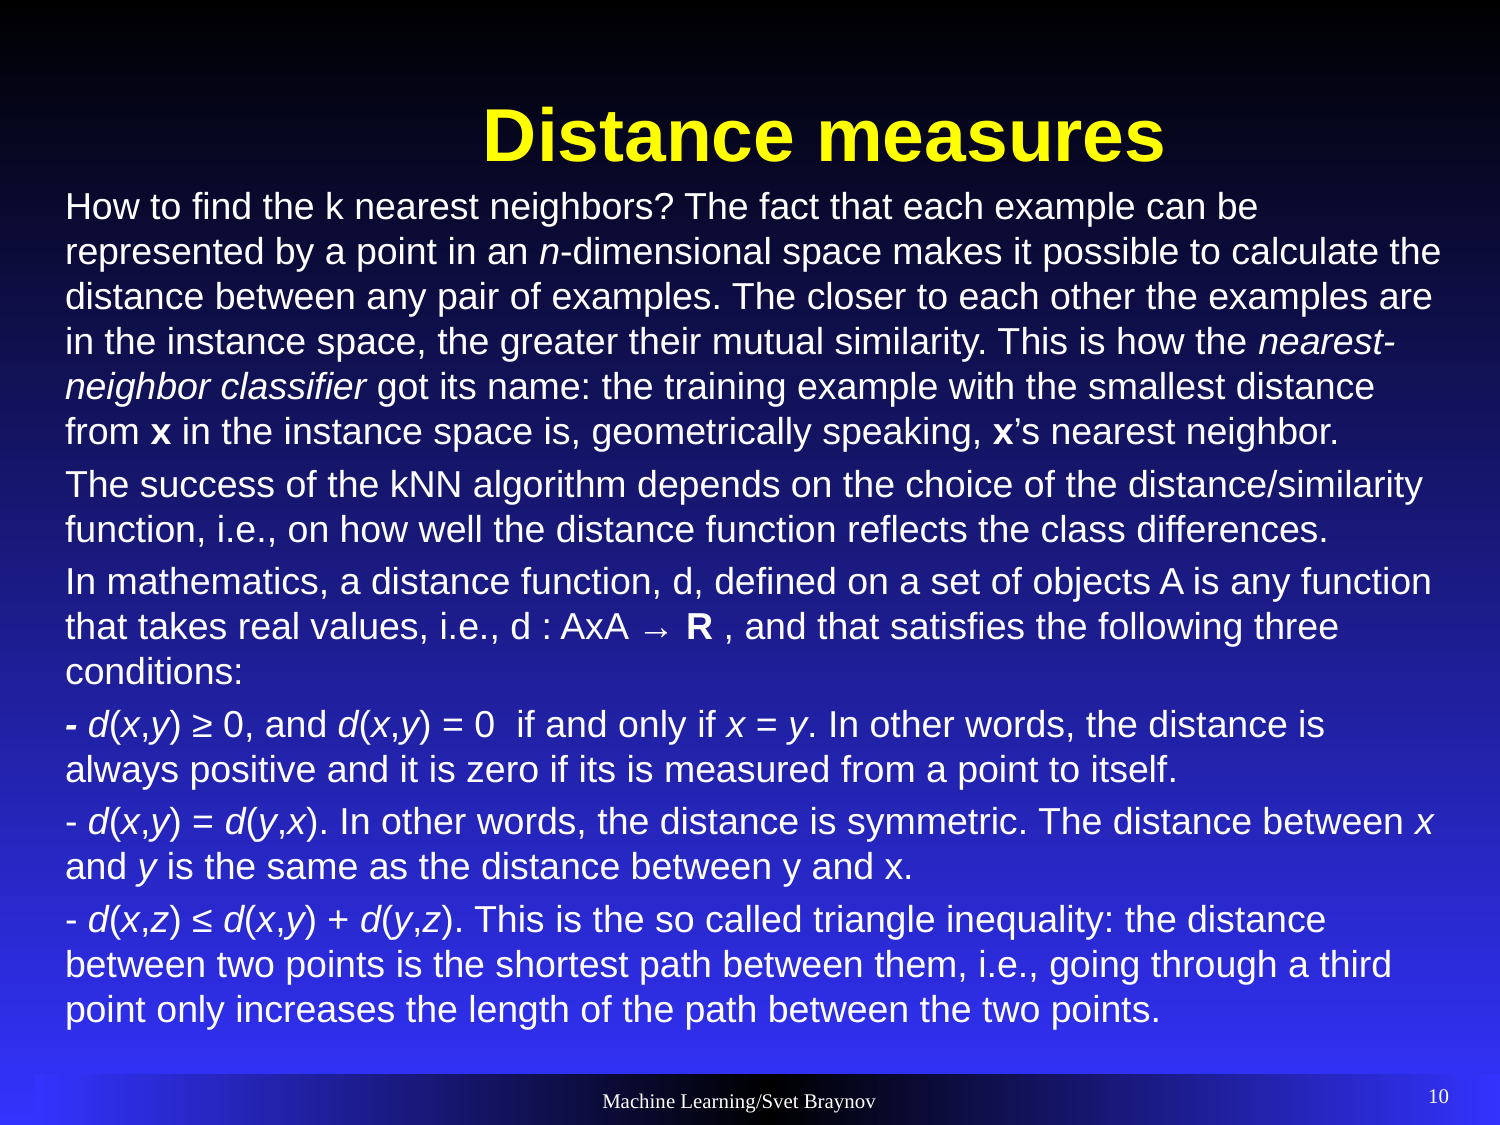

# Distance measures
How to find the k nearest neighbors? The fact that each example can be represented by a point in an n-dimensional space makes it possible to calculate the distance between any pair of examples. The closer to each other the examples are in the instance space, the greater their mutual similarity. This is how the nearest-neighbor classifier got its name: the training example with the smallest distance from x in the instance space is, geometrically speaking, x’s nearest neighbor.
The success of the kNN algorithm depends on the choice of the distance/similarity function, i.e., on how well the distance function reflects the class differences.
In mathematics, a distance function, d, defined on a set of objects A is any function that takes real values, i.e., d : AxA → R , and that satisfies the following three conditions:
- d(x,y) ≥ 0, and d(x,y) = 0  if and only if x = y. In other words, the distance is always positive and it is zero if its is measured from a point to itself.
- d(x,y) = d(y,x). In other words, the distance is symmetric. The distance between x and y is the same as the distance between y and x.
- d(x,z) ≤ d(x,y) + d(y,z). This is the so called triangle inequality: the distance between two points is the shortest path between them, i.e., going through a third point only increases the length of the path between the two points.
10